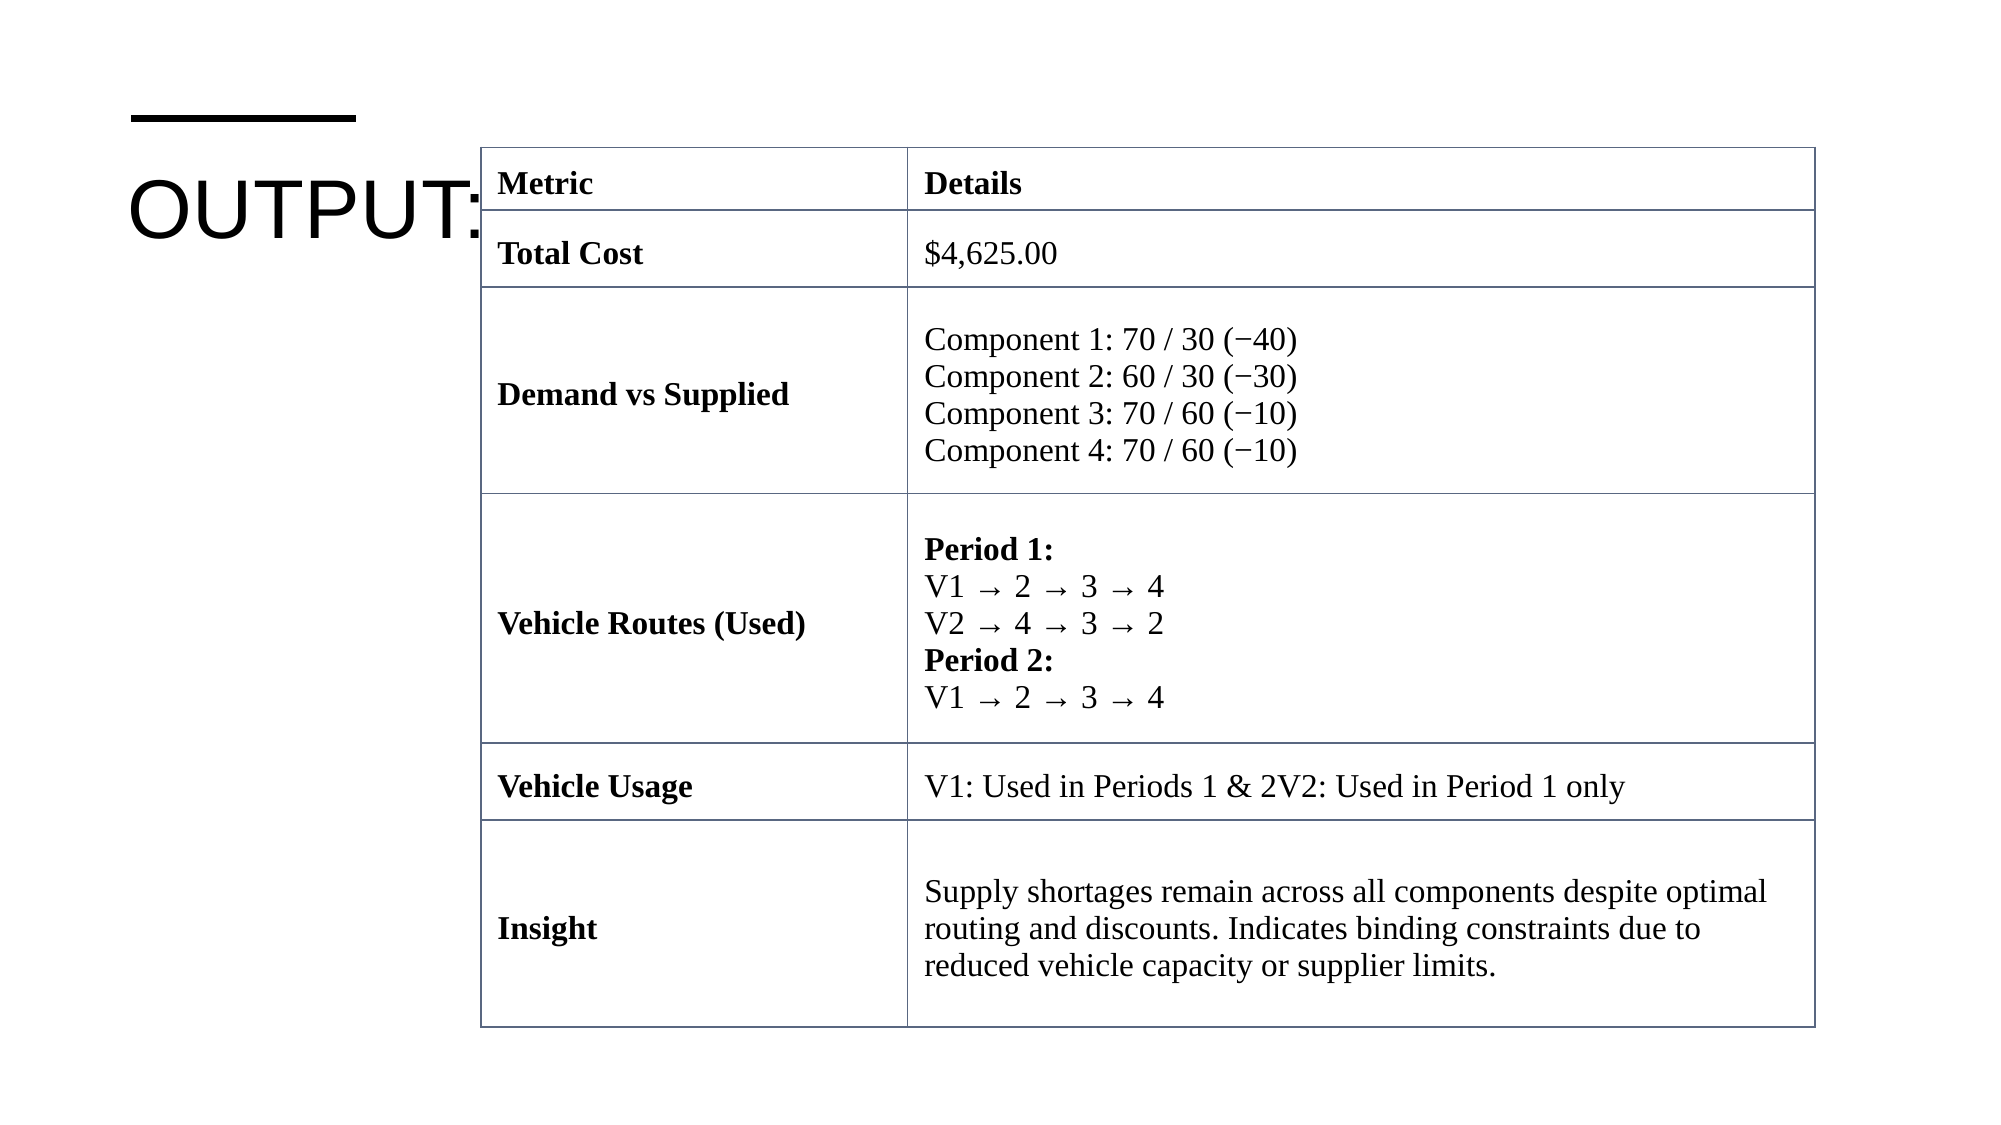

# Output:
| Metric | Details |
| --- | --- |
| Total Cost | $4,625.00 |
| Demand vs Supplied | Component 1: 70 / 30 (−40) Component 2: 60 / 30 (−30) Component 3: 70 / 60 (−10) Component 4: 70 / 60 (−10) |
| Vehicle Routes (Used) | Period 1: V1 → 2 → 3 → 4 V2 → 4 → 3 → 2 Period 2: V1 → 2 → 3 → 4 |
| Vehicle Usage | V1: Used in Periods 1 & 2V2: Used in Period 1 only |
| Insight | Supply shortages remain across all components despite optimal routing and discounts. Indicates binding constraints due to reduced vehicle capacity or supplier limits. |